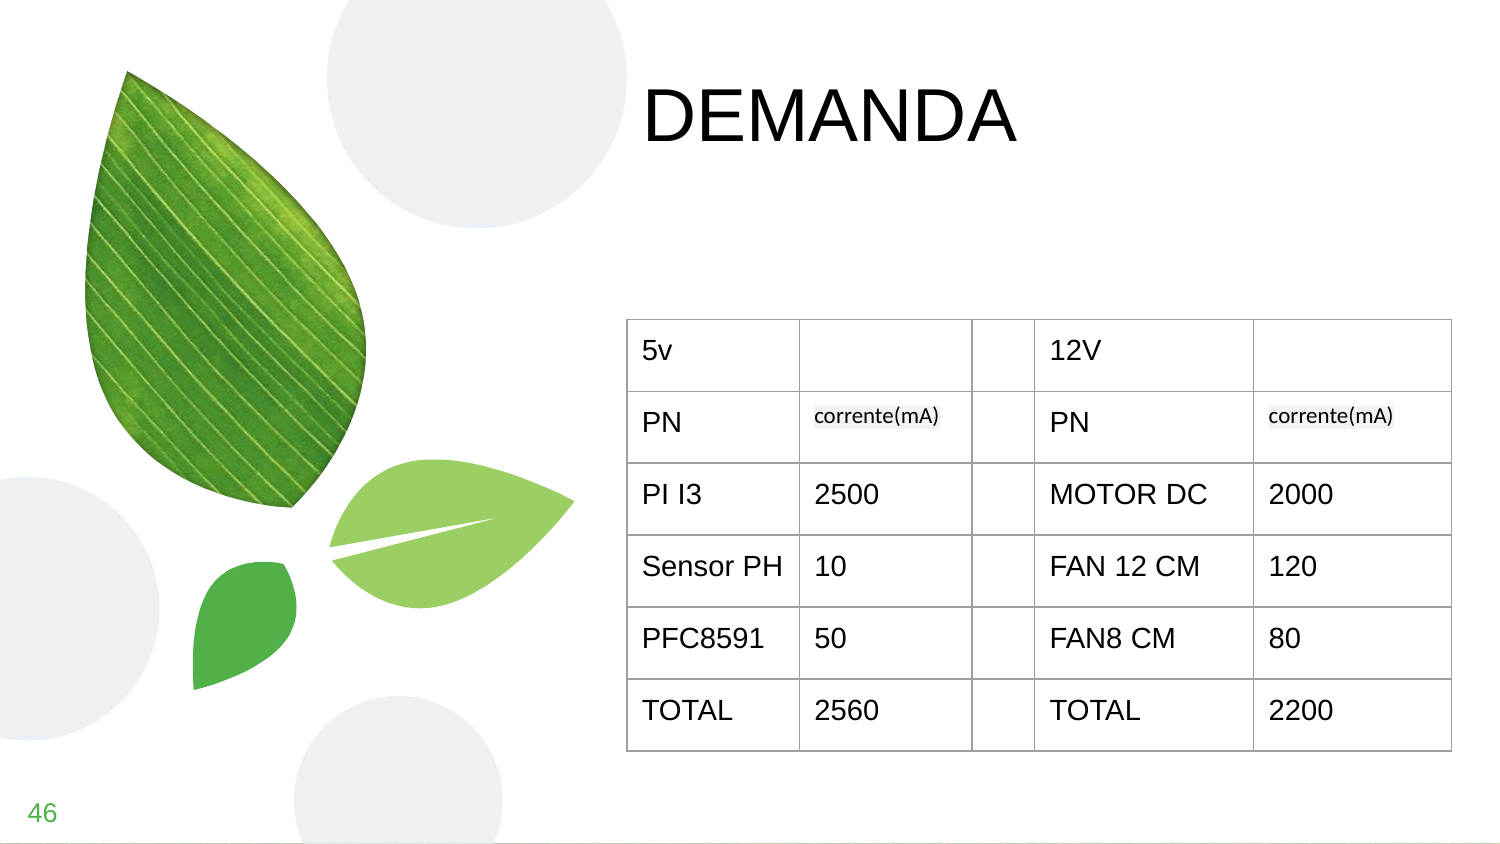

# DEMANDA
| 5v |  |  | 12V |  |
| --- | --- | --- | --- | --- |
| PN | corrente(mA) |  | PN | corrente(mA) |
| PI I3 | 2500 |  | MOTOR DC | 2000 |
| Sensor PH | 10 |  | FAN 12 CM | 120 |
| PFC8591 | 50 |  | FAN8 CM | 80 |
| TOTAL | 2560 |  | TOTAL | 2200 |
46